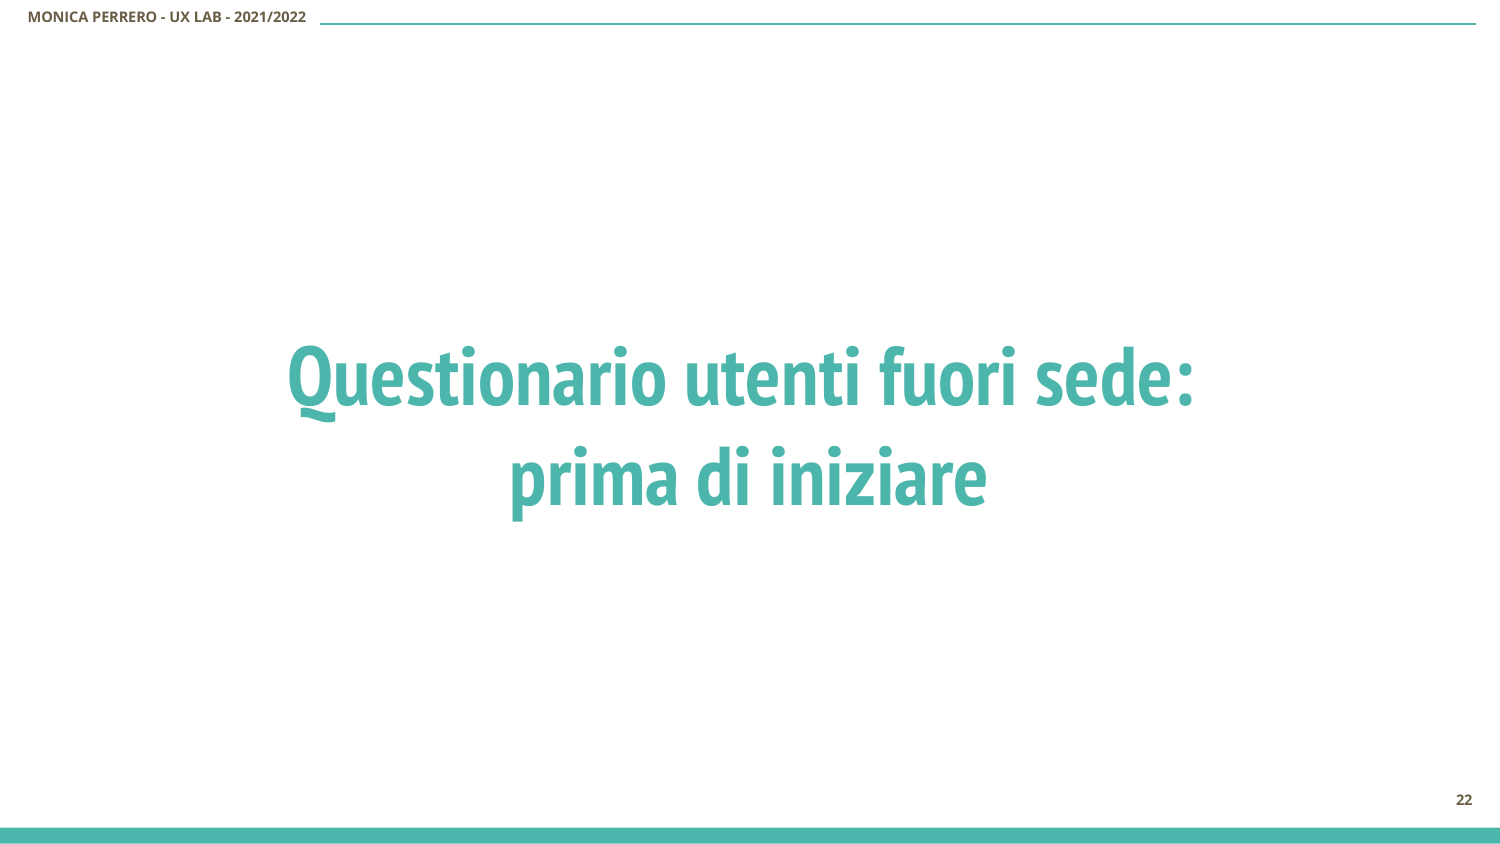

# Questionario utenti fuori sede:
prima di iniziare
22